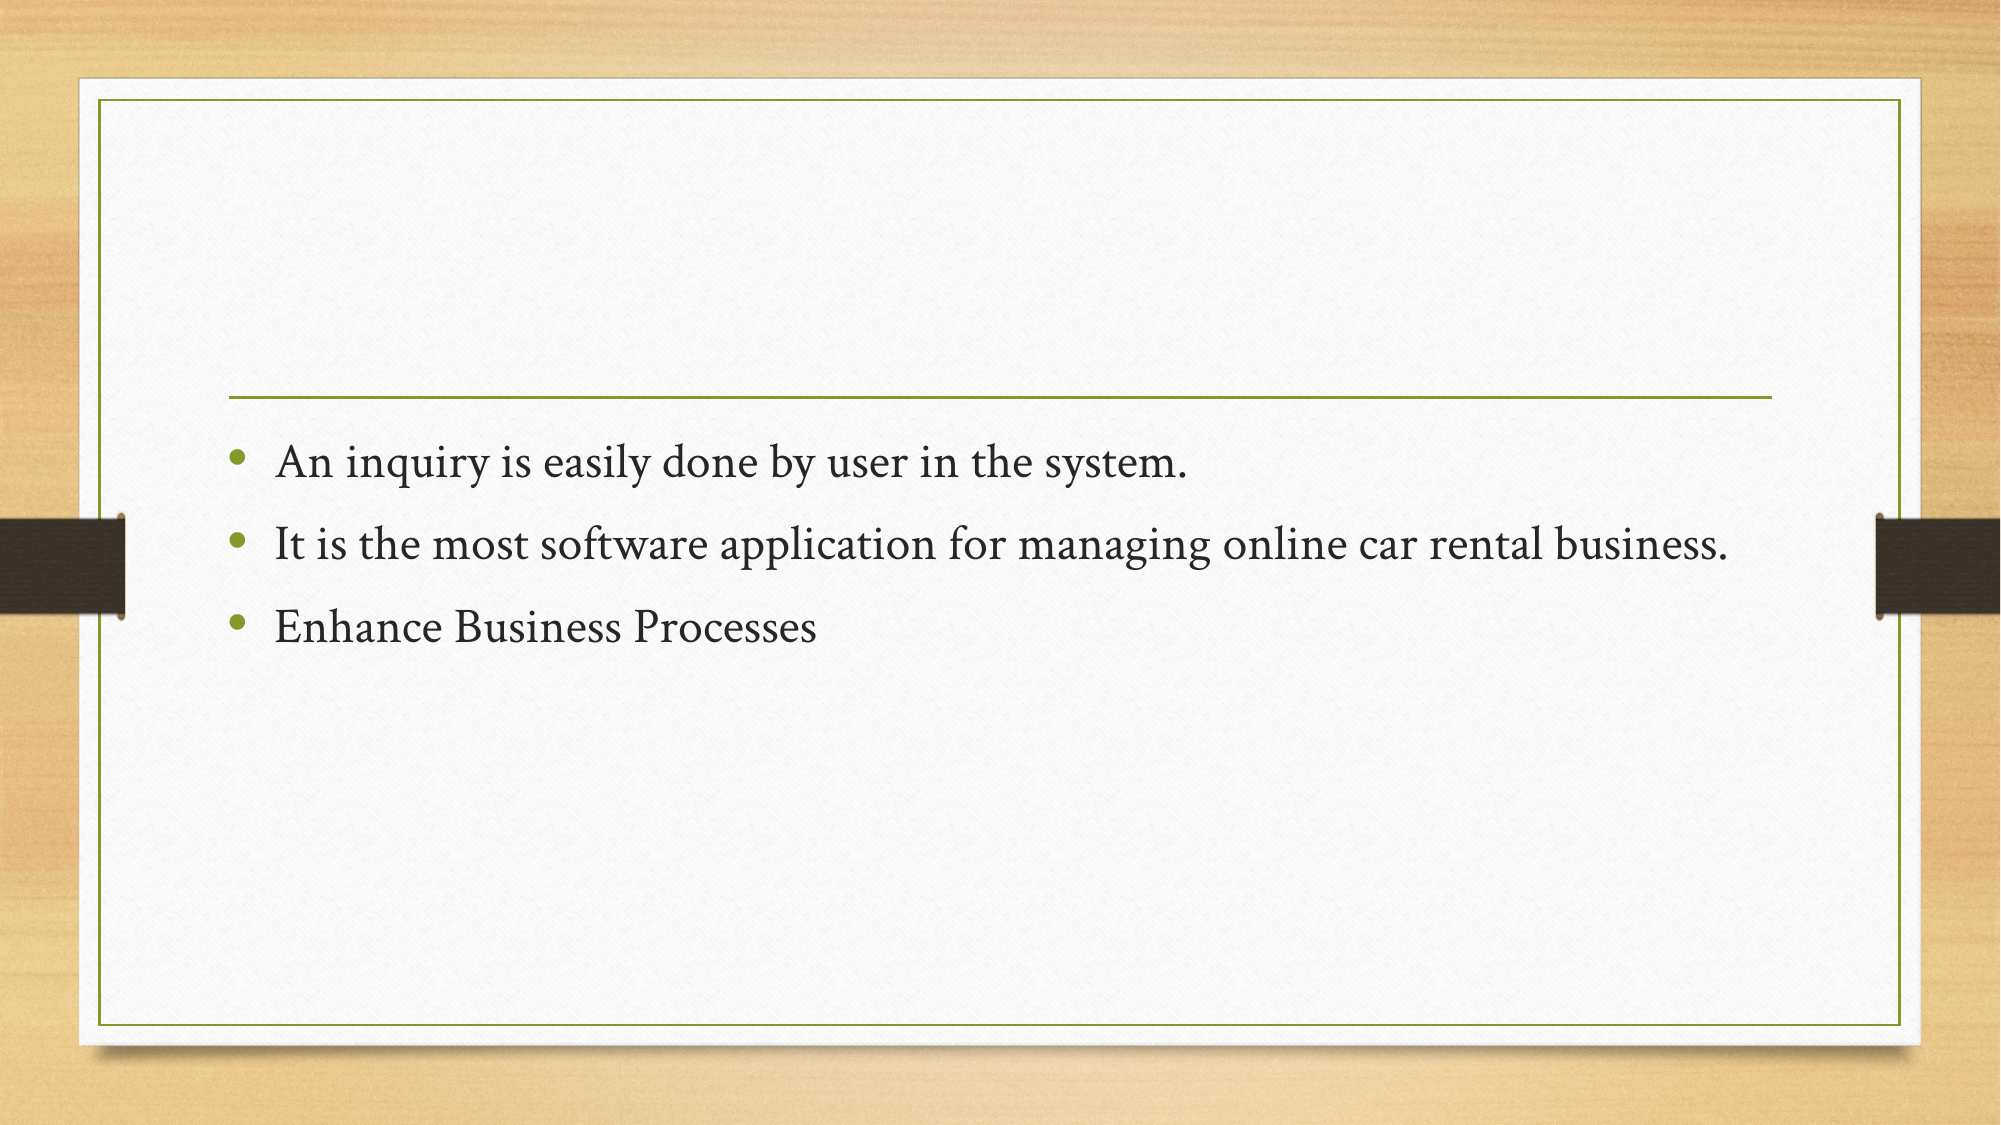

#
An inquiry is easily done by user in the system.
It is the most software application for managing online car rental business.
Enhance Business Processes